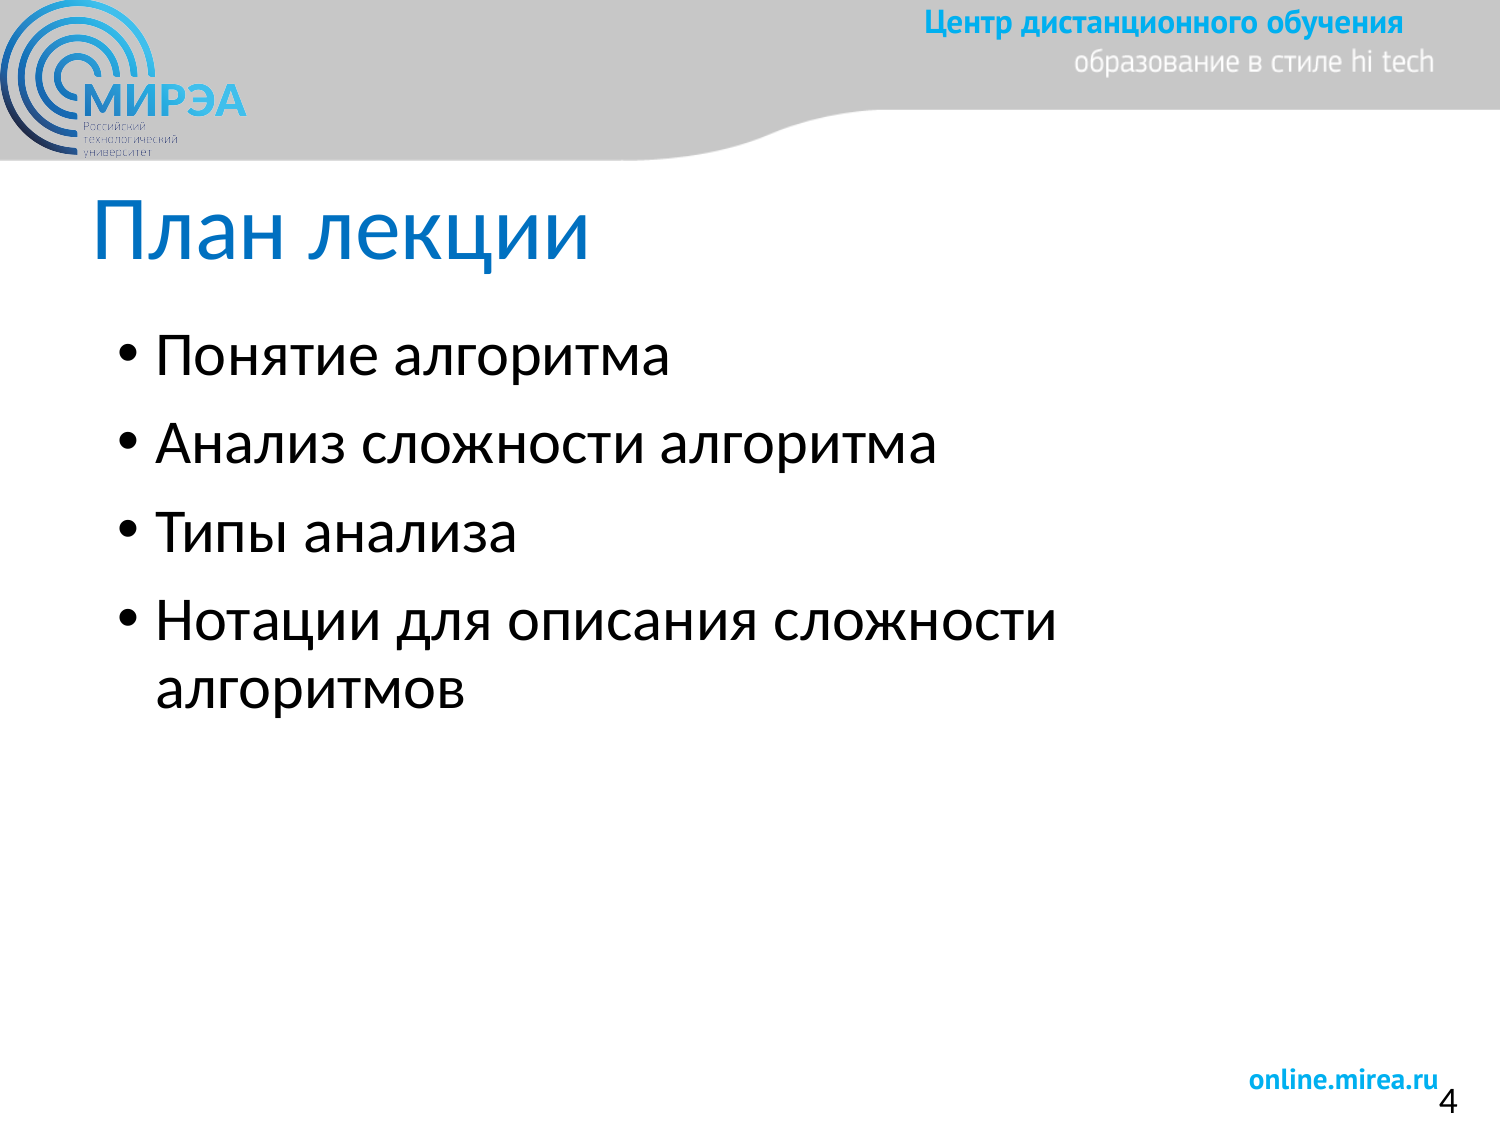

# План лекции
Понятие алгоритма
Анализ сложности алгоритма
Типы анализа
Нотации для описания сложности алгоритмов
4